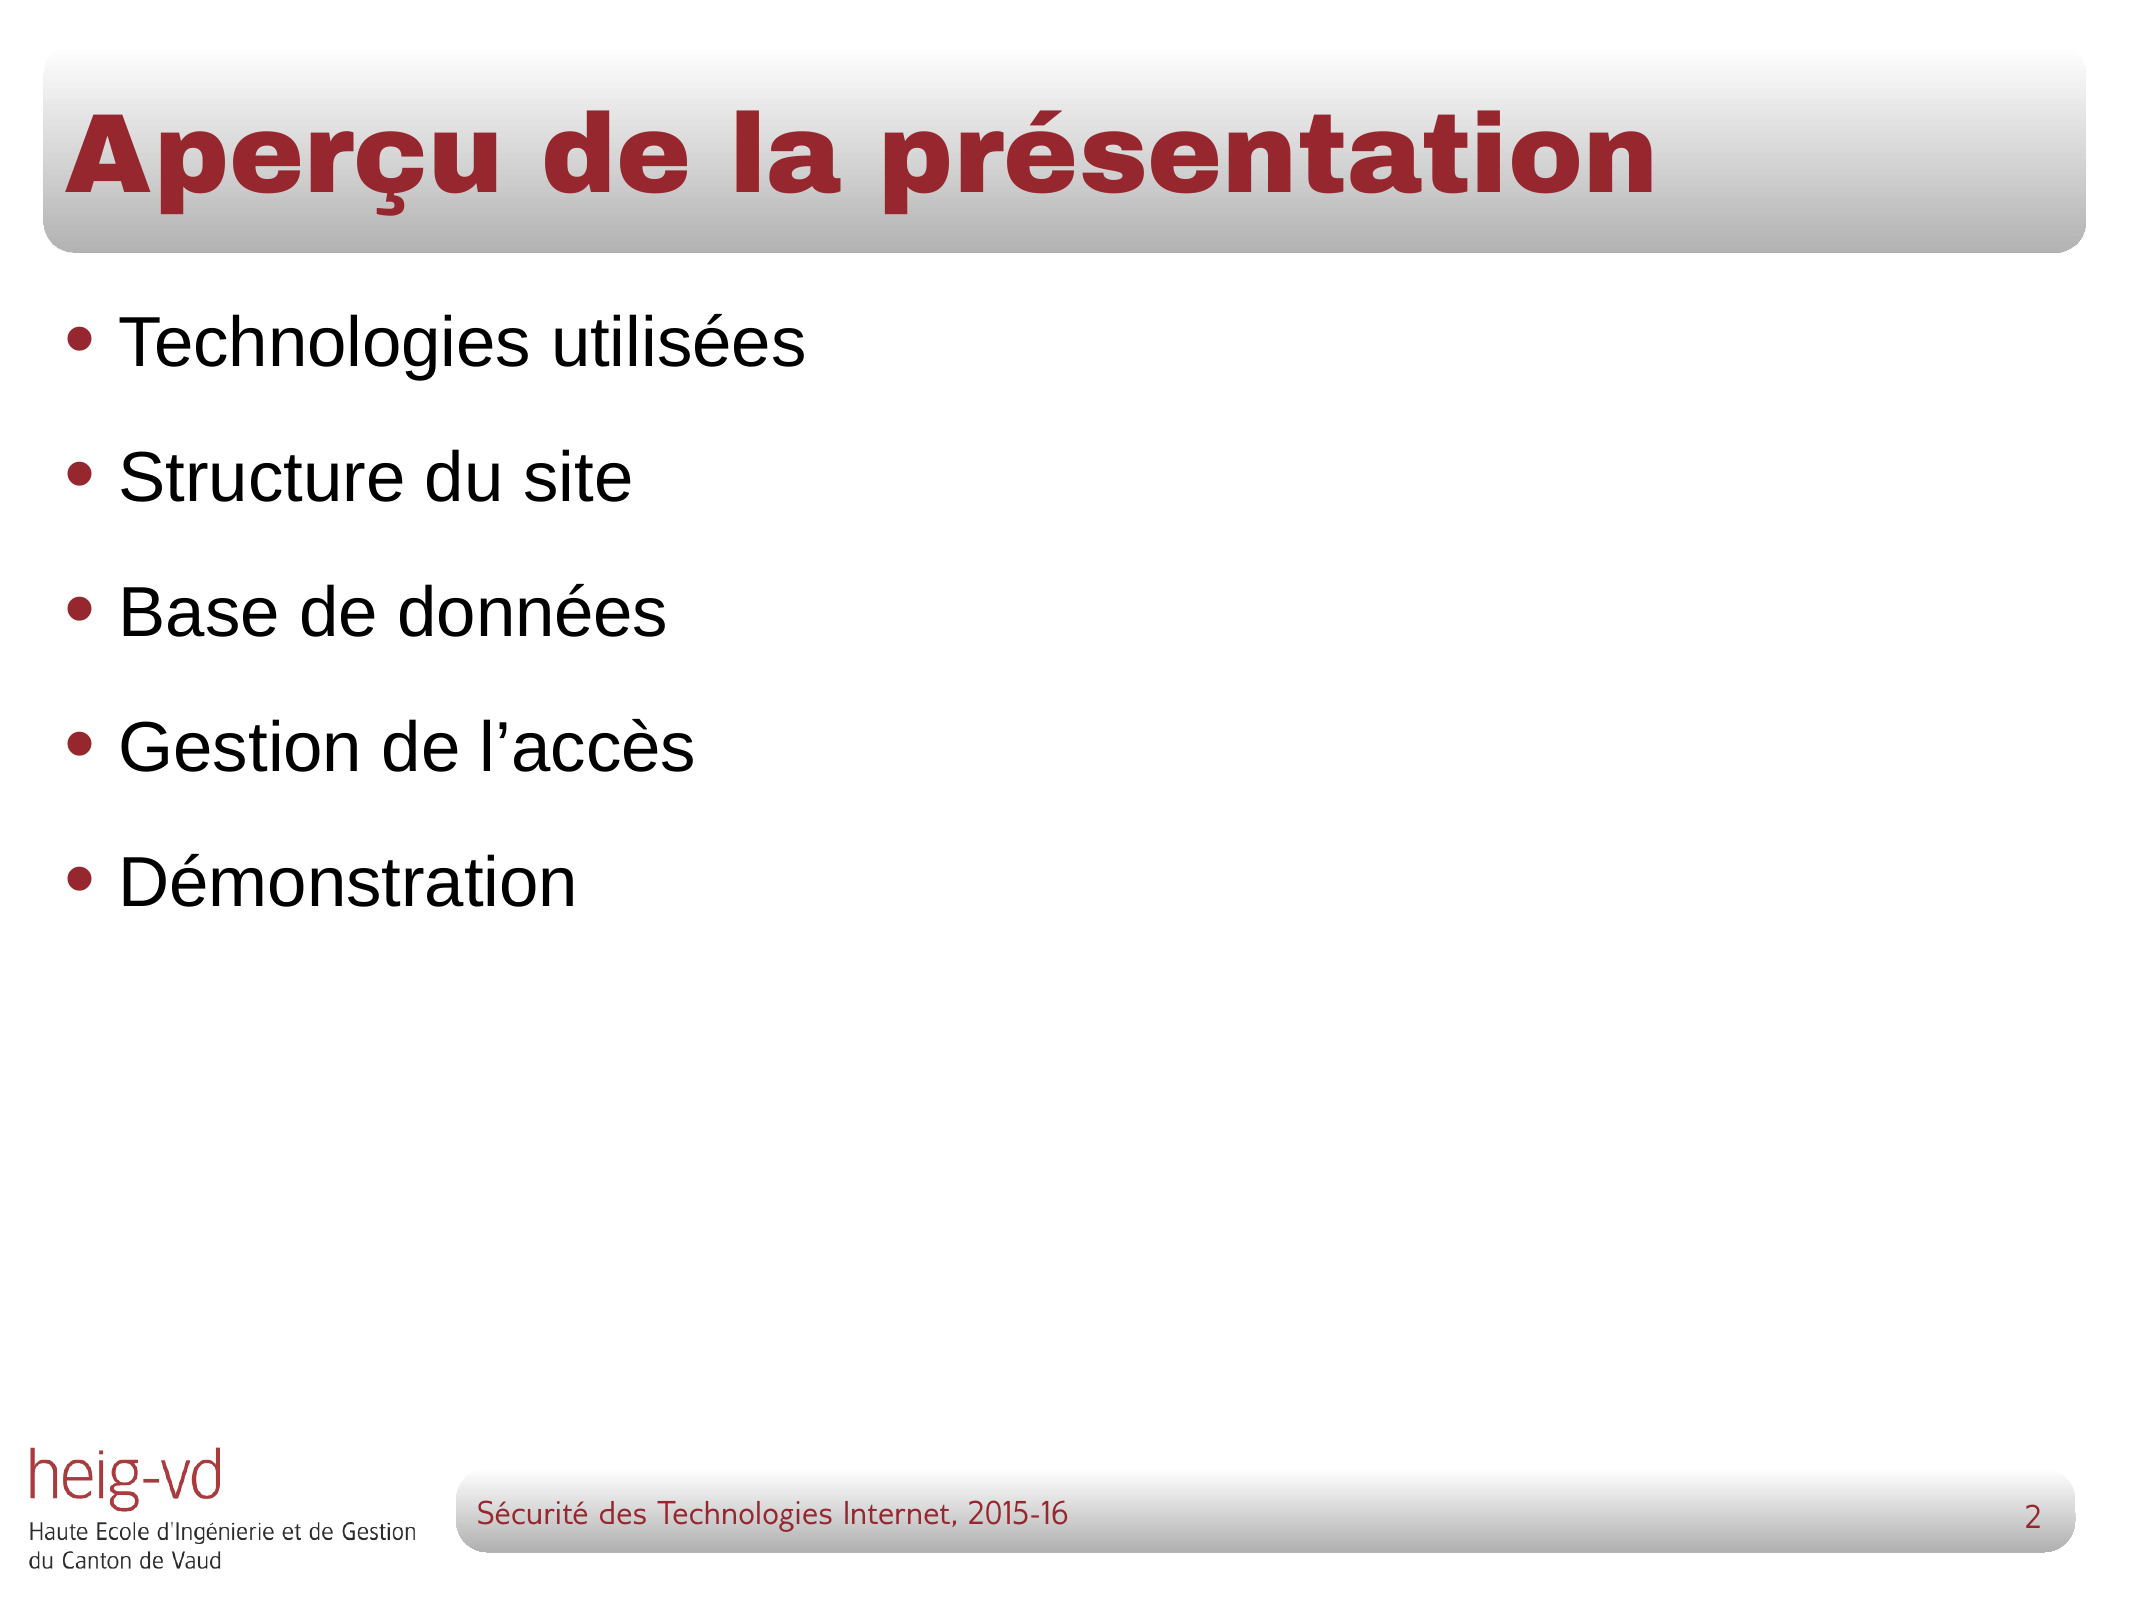

# Aperçu de la présentation
Technologies utilisées
Structure du site
Base de données
Gestion de l’accès
Démonstration
2